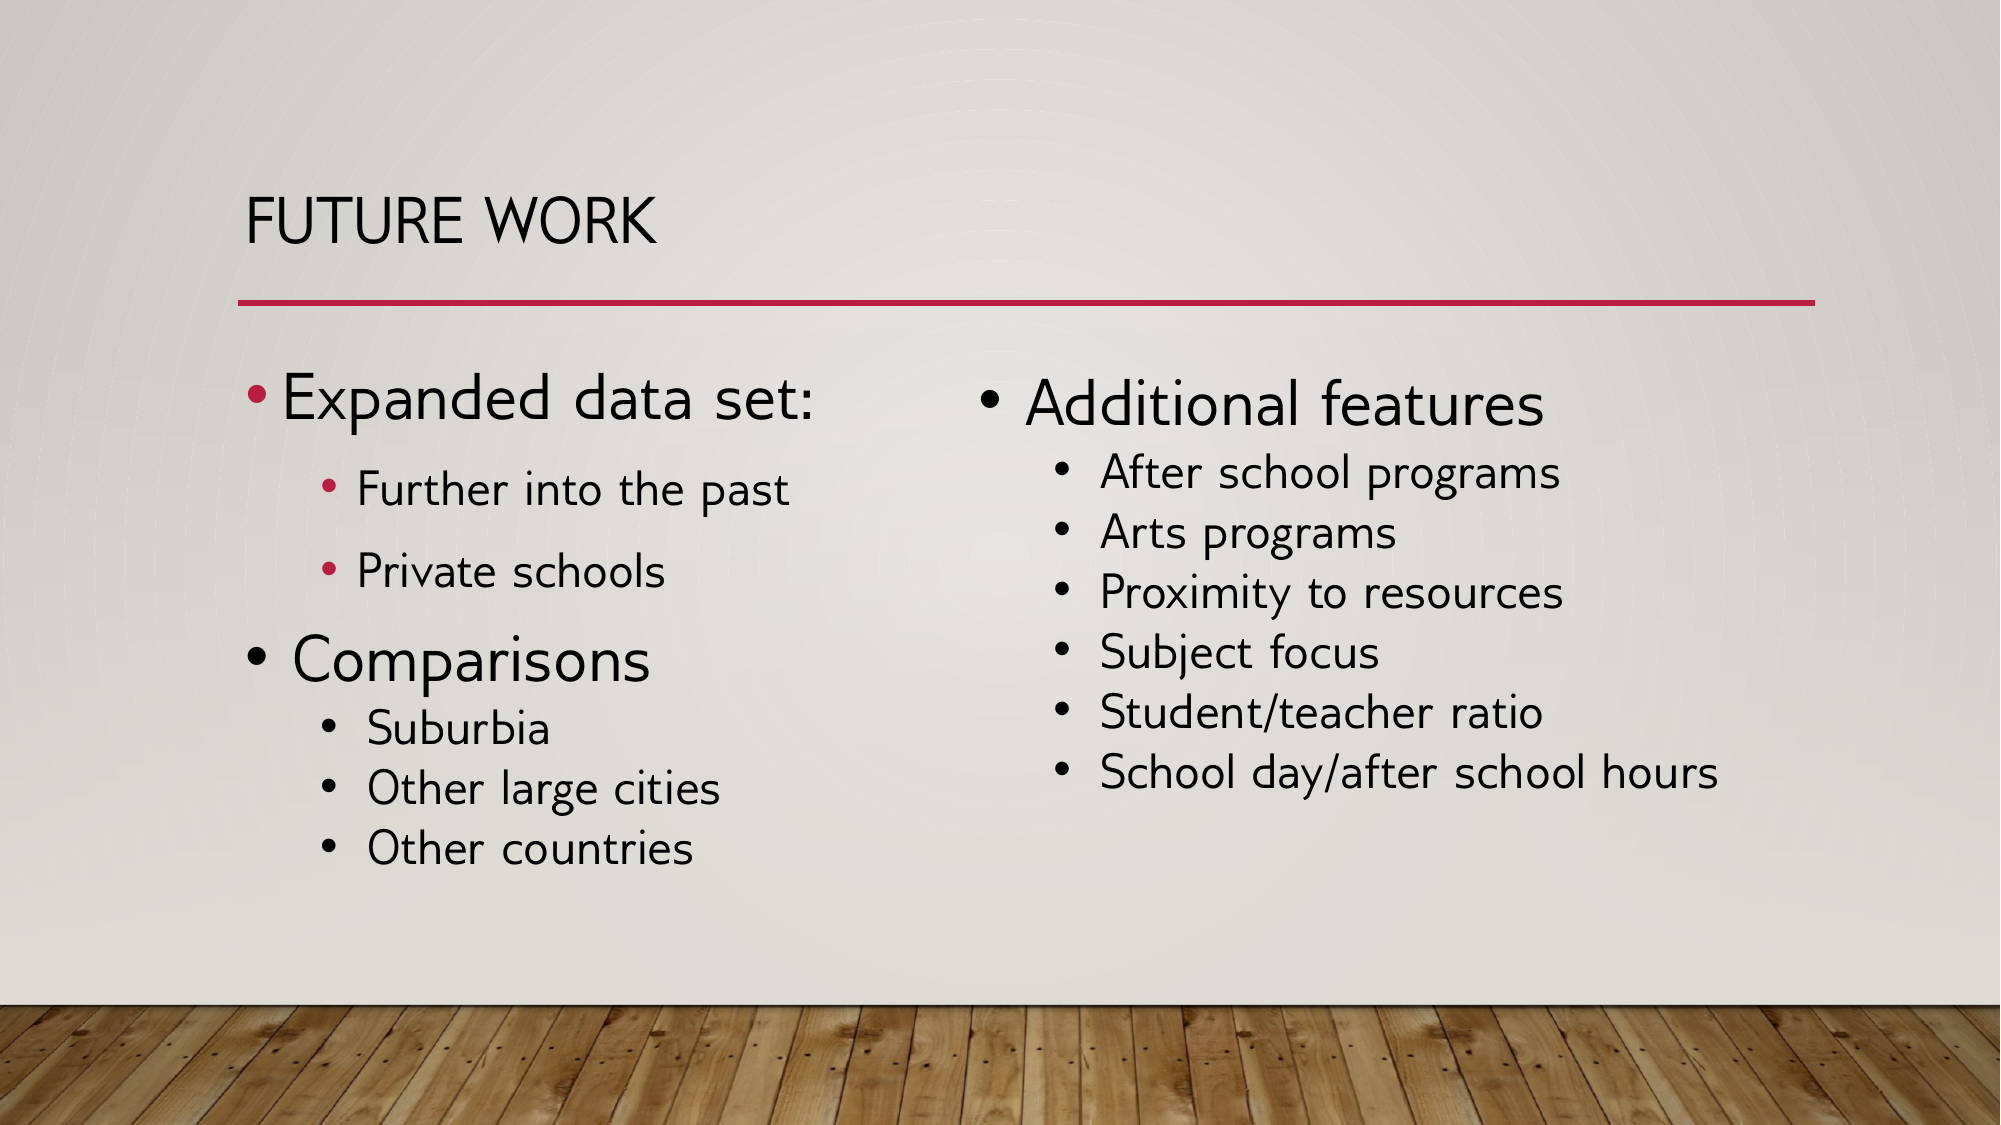

# Future Work
Expanded data set:
Further into the past
Private schools

Additional features
After school programs
Arts programs
Proximity to resources
Subject focus
Student/teacher ratio
School day/after school hours

Comparisons
Suburbia
Other large cities
Other countries